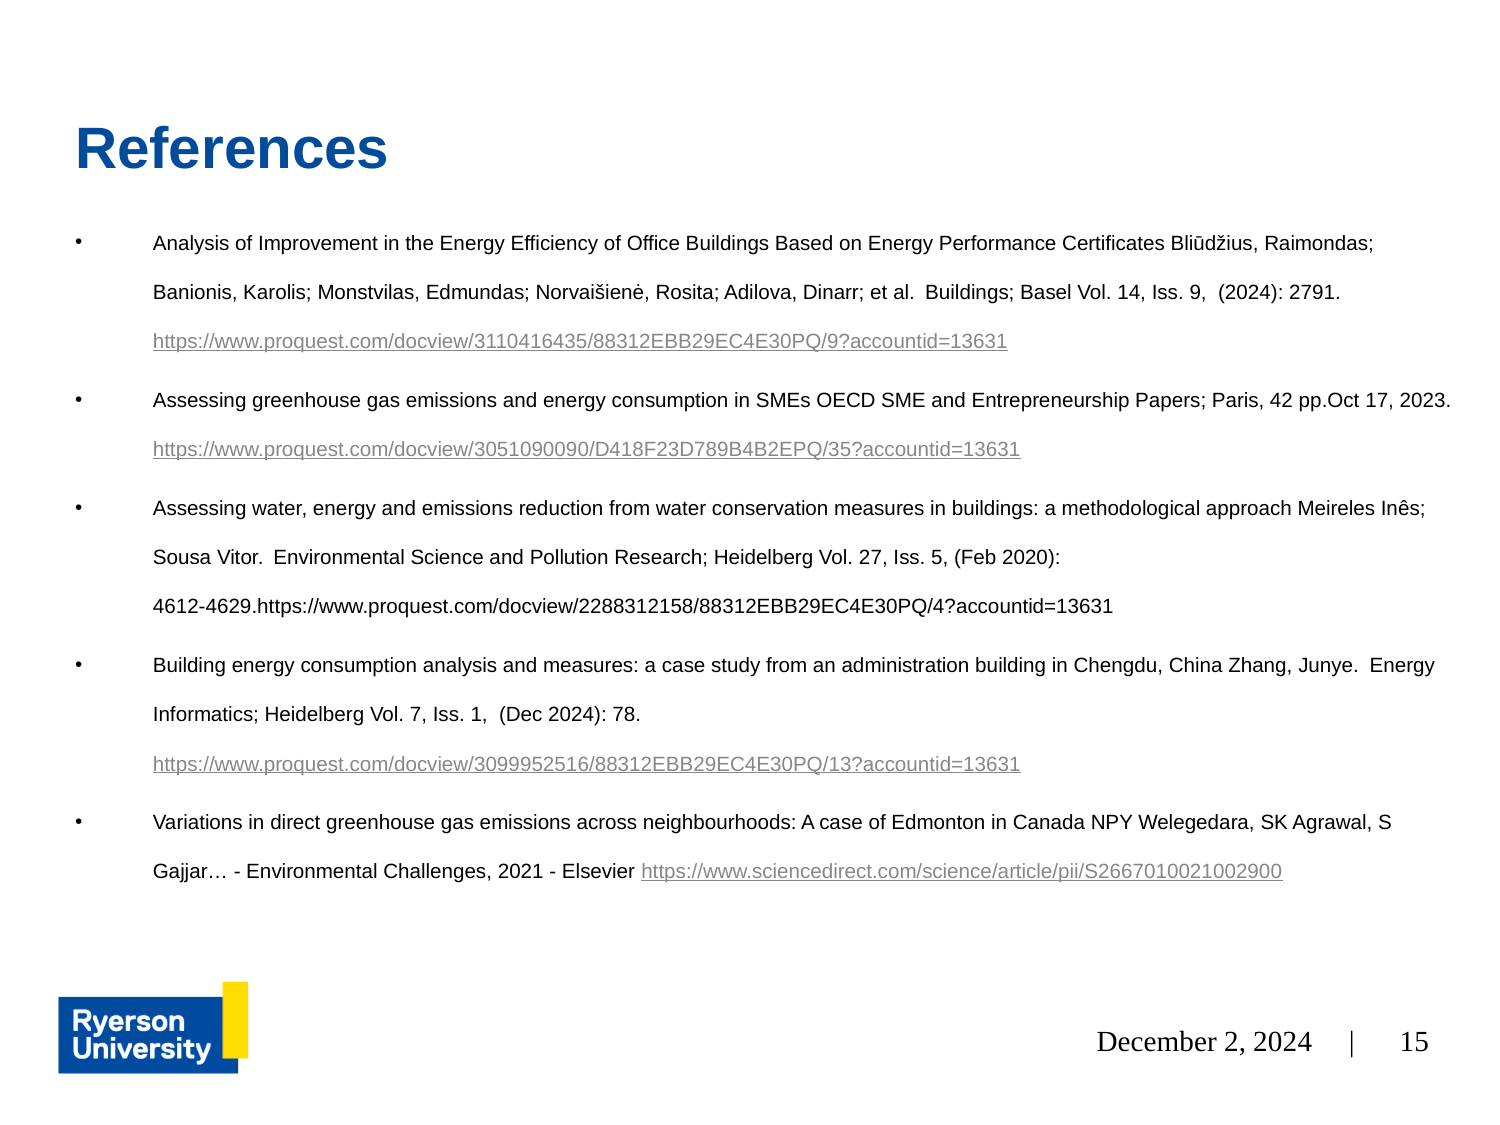

# References
Analysis of Improvement in the Energy Efficiency of Office Buildings Based on Energy Performance Certificates Bliūdžius, Raimondas; Banionis, Karolis; Monstvilas, Edmundas; Norvaišienė, Rosita; Adilova, Dinarr; et al.  Buildings; Basel Vol. 14, Iss. 9,  (2024): 2791. https://www.proquest.com/docview/3110416435/88312EBB29EC4E30PQ/9?accountid=13631
Assessing greenhouse gas emissions and energy consumption in SMEs OECD SME and Entrepreneurship Papers; Paris, 42 pp.Oct 17, 2023. https://www.proquest.com/docview/3051090090/D418F23D789B4B2EPQ/35?accountid=13631
Assessing water, energy and emissions reduction from water conservation measures in buildings: a methodological approach Meireles Inês; Sousa Vitor.  Environmental Science and Pollution Research; Heidelberg Vol. 27, Iss. 5, (Feb 2020): 4612-4629.https://www.proquest.com/docview/2288312158/88312EBB29EC4E30PQ/4?accountid=13631
Building energy consumption analysis and measures: a case study from an administration building in Chengdu, China Zhang, Junye.  Energy Informatics; Heidelberg Vol. 7, Iss. 1,  (Dec 2024): 78. https://www.proquest.com/docview/3099952516/88312EBB29EC4E30PQ/13?accountid=13631
Variations in direct greenhouse gas emissions across neighbourhoods: A case of Edmonton in Canada NPY Welegedara, SK Agrawal, S Gajjar… - Environmental Challenges, 2021 - Elsevier https://www.sciencedirect.com/science/article/pii/S2667010021002900

December 2, 2024     |
15